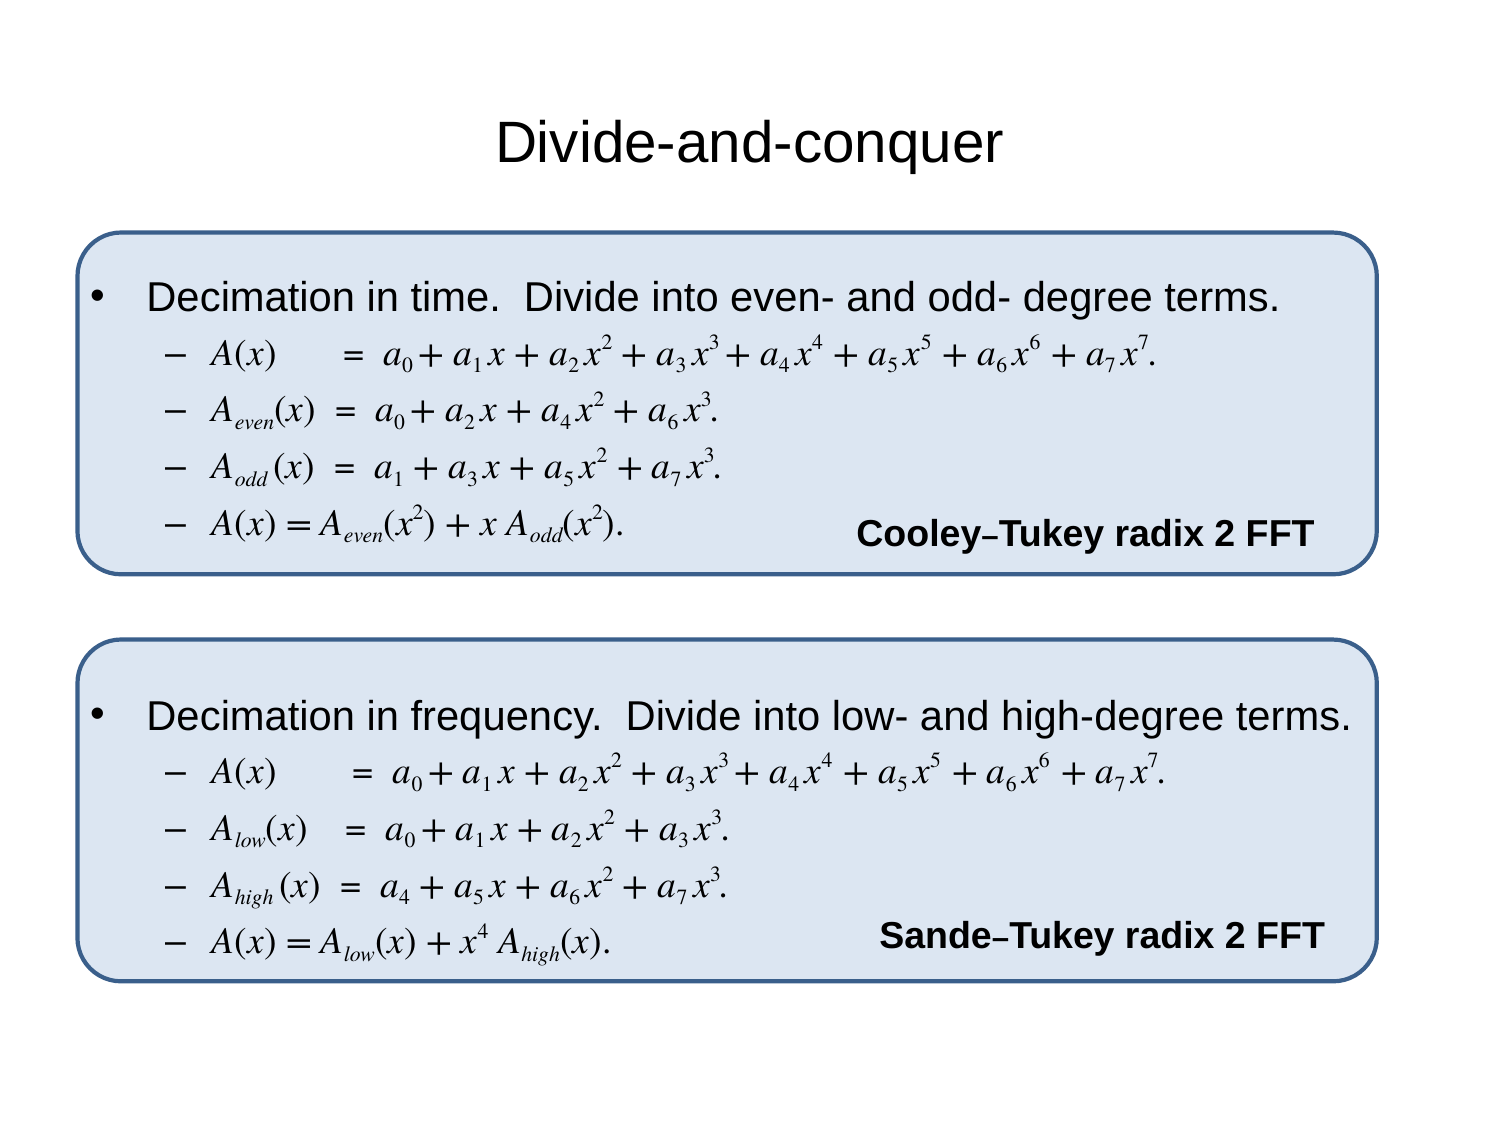

# Divide-and-conquer

Decimation in time.  Divide into even- and odd- degree terms.
A(x)       =  a0 + a1 x + a2 x2 + a3 x3 + a4 x4  + a5 x5  + a6 x6  + a7 x7.
Aeven(x)  =  a0 + a2 x + a4 x2 + a6 x3.
Aodd (x)  =  a1 + a3 x + a5 x2 + a7 x3.
A(x) = Aeven(x2) + x Aodd(x2).

Decimation in frequency.  Divide into low- and high-degree terms.
A(x)        =  a0 + a1 x + a2 x2 + a3 x3 + a4 x4  + a5 x5  + a6 x6  + a7 x7.
Alow(x)    =  a0 + a1 x + a2 x2 + a3 x3.
Ahigh (x)  =  a4 + a5 x + a6 x2 + a7 x3.
A(x) = Alow(x) + x4 Ahigh(x).

Cooley–Tukey radix 2 FFT

Sande–Tukey radix 2 FFT